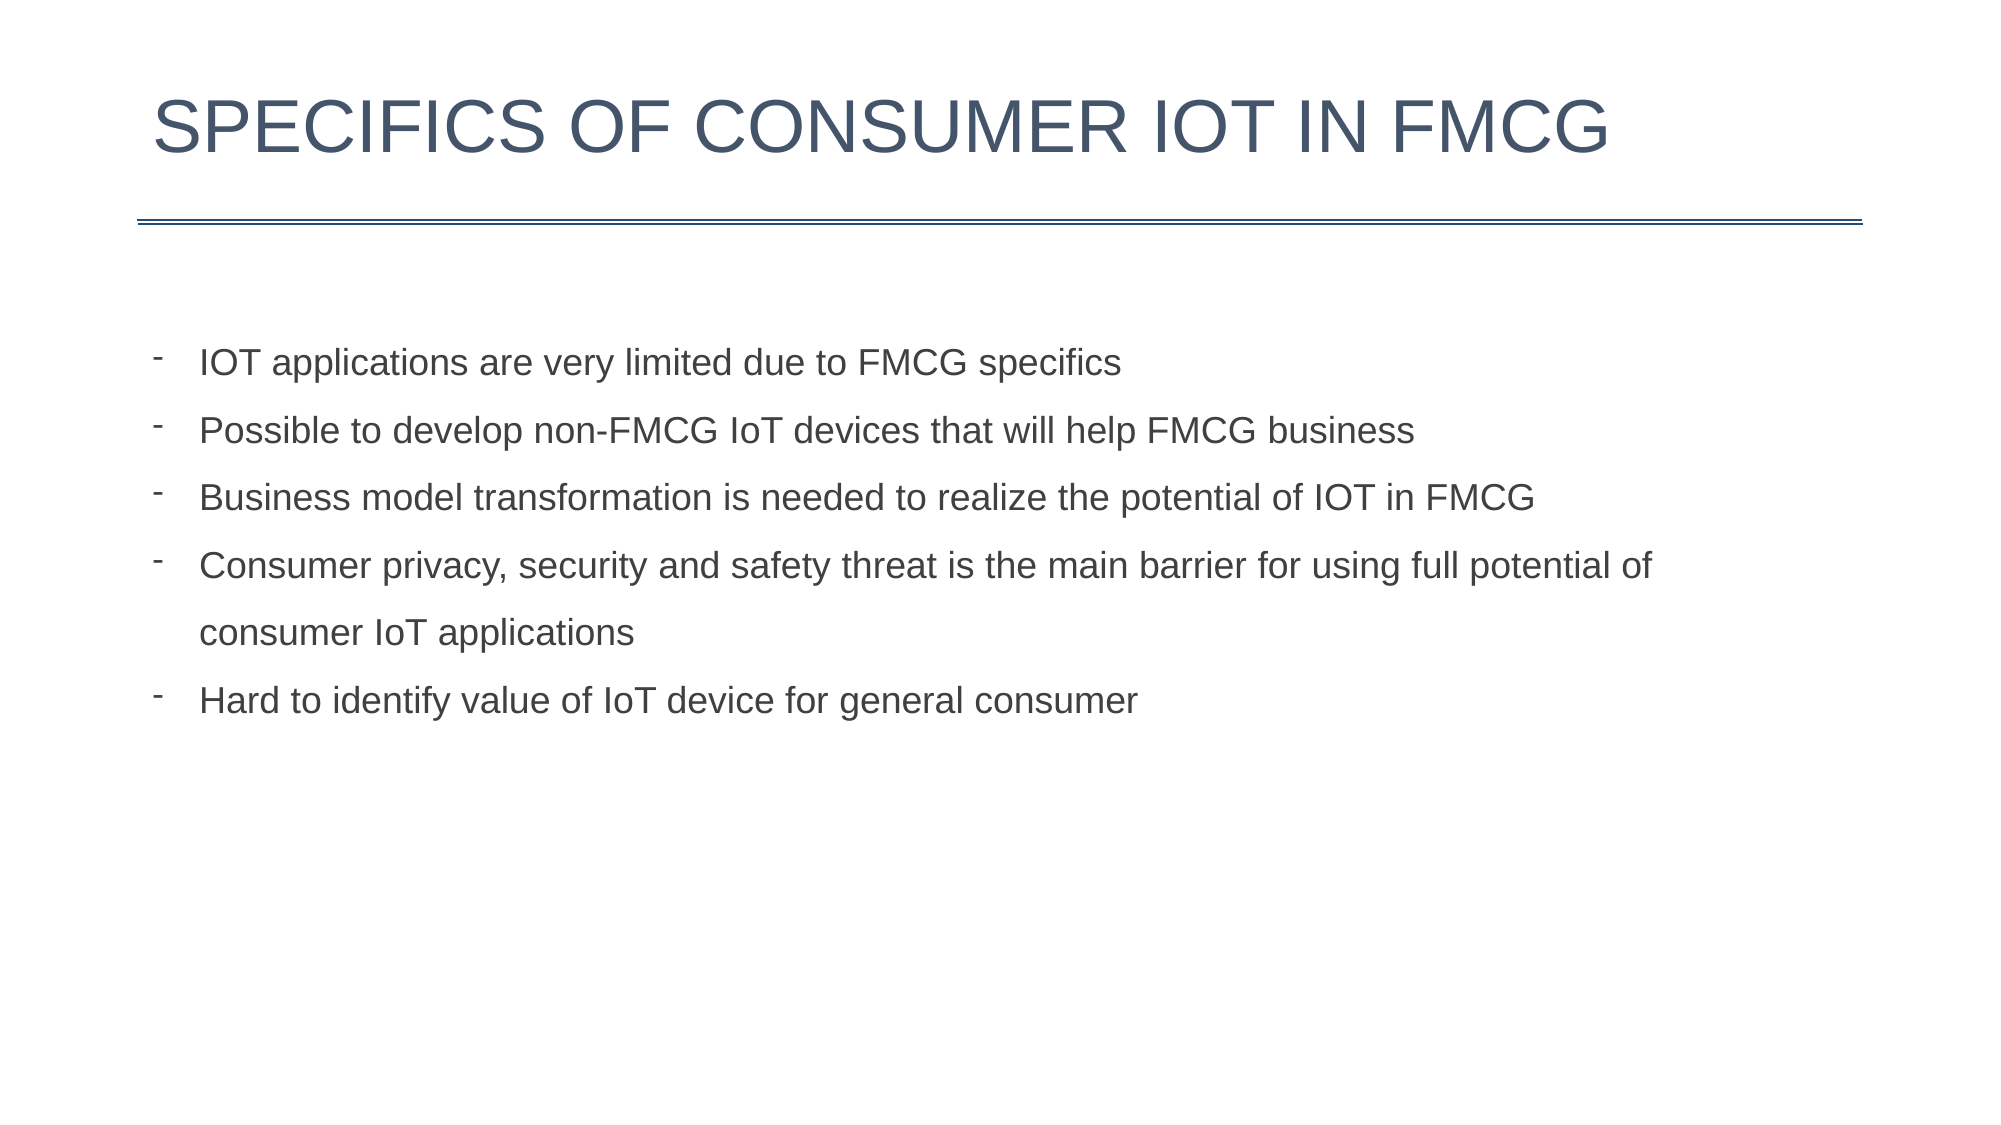

# SPECIFICS OF CONSUMER IOT IN FMCG
IOT applications are very limited due to FMCG specifics
Possible to develop non-FMCG IoT devices that will help FMCG business
Business model transformation is needed to realize the potential of IOT in FMCG
Consumer privacy, security and safety threat is the main barrier for using full potential of consumer IoT applications
Hard to identify value of IoT device for general consumer